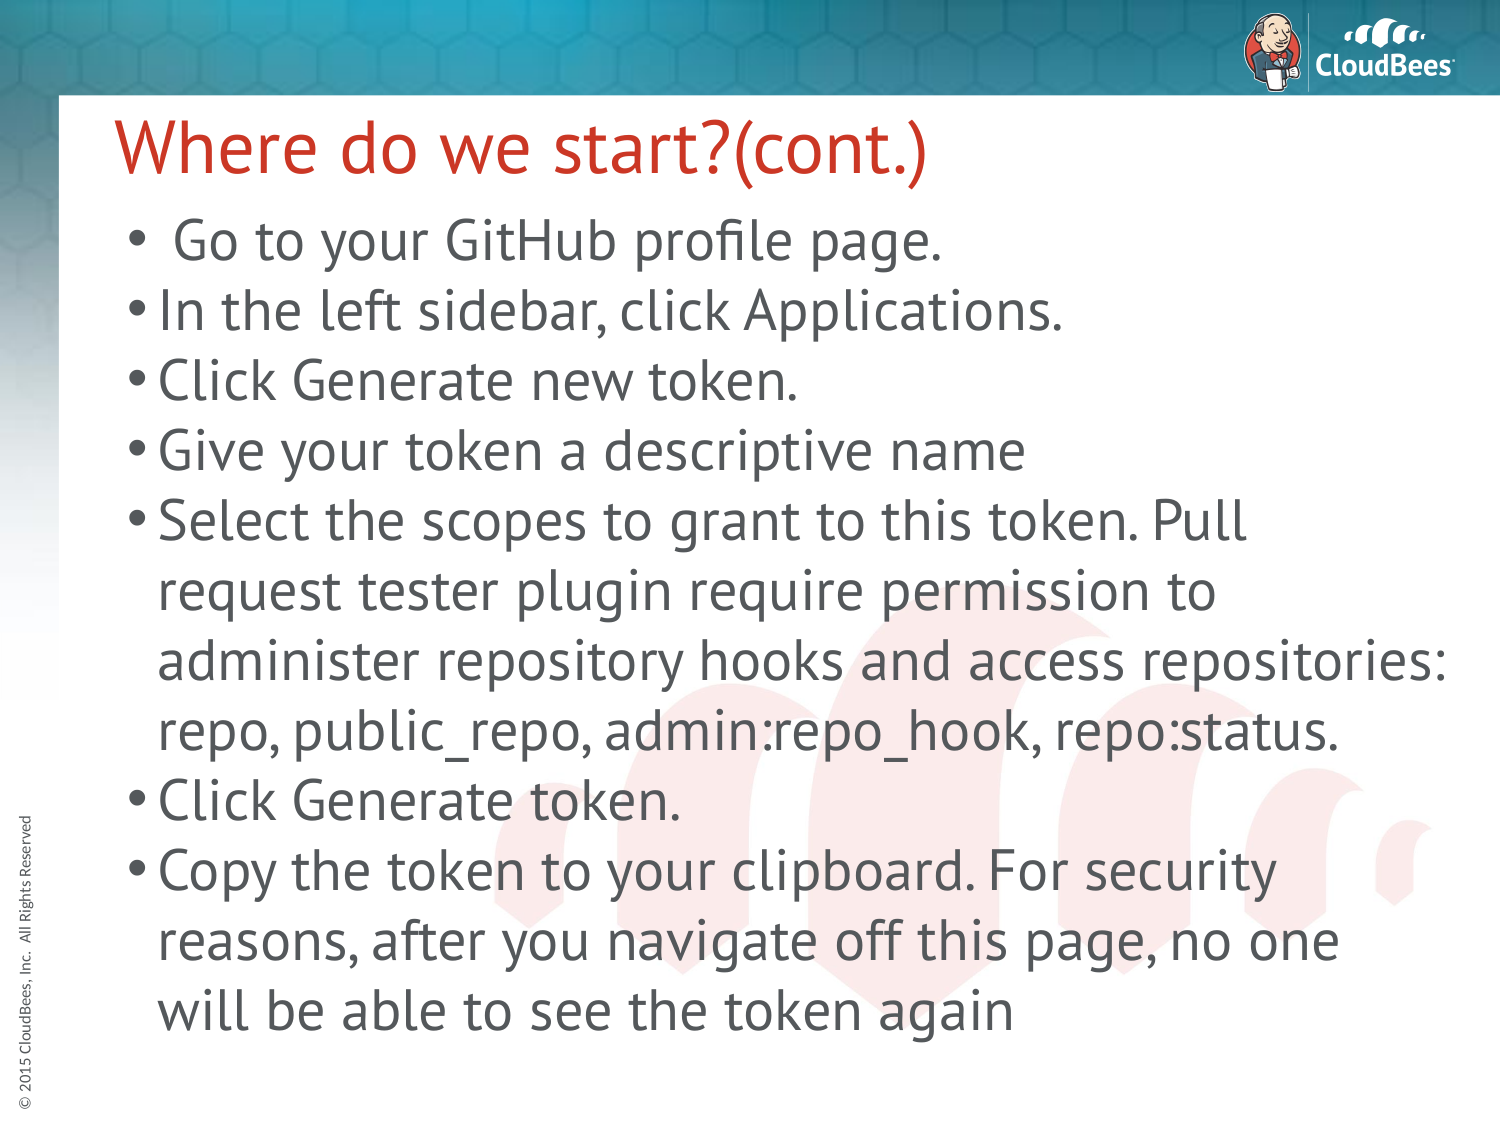

# Where do we start?(cont.)
 Go to your GitHub profile page.
In the left sidebar, click Applications.
Click Generate new token.
Give your token a descriptive name
Select the scopes to grant to this token. Pull request tester plugin require permission to administer repository hooks and access repositories: repo, public_repo, admin:repo_hook, repo:status.
Click Generate token.
Copy the token to your clipboard. For security reasons, after you navigate off this page, no one will be able to see the token again